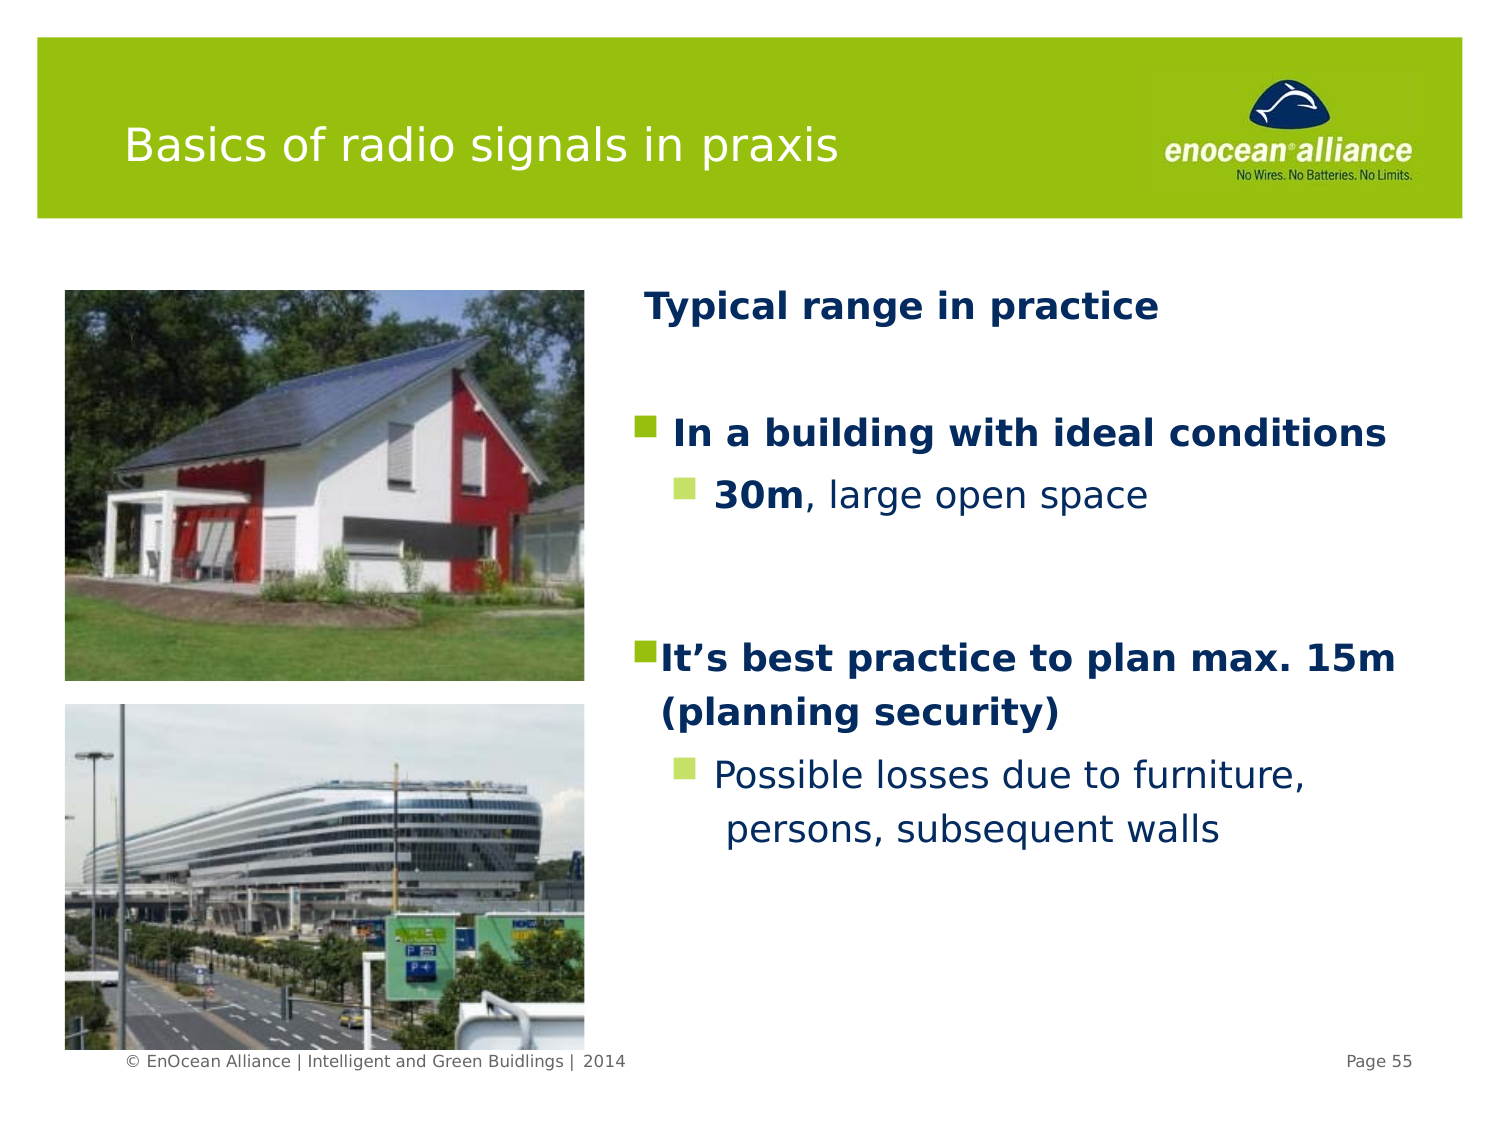

# Basics of radio signals in praxis

Typical range in practice

In a building with ideal conditions
30m, large open space

It’s best practice to plan max. 15m  (planning security)
Possible losses due to furniture,  persons, subsequent walls

© EnOcean Alliance | Intelligent and Green Buidlings | 2014
Page 55